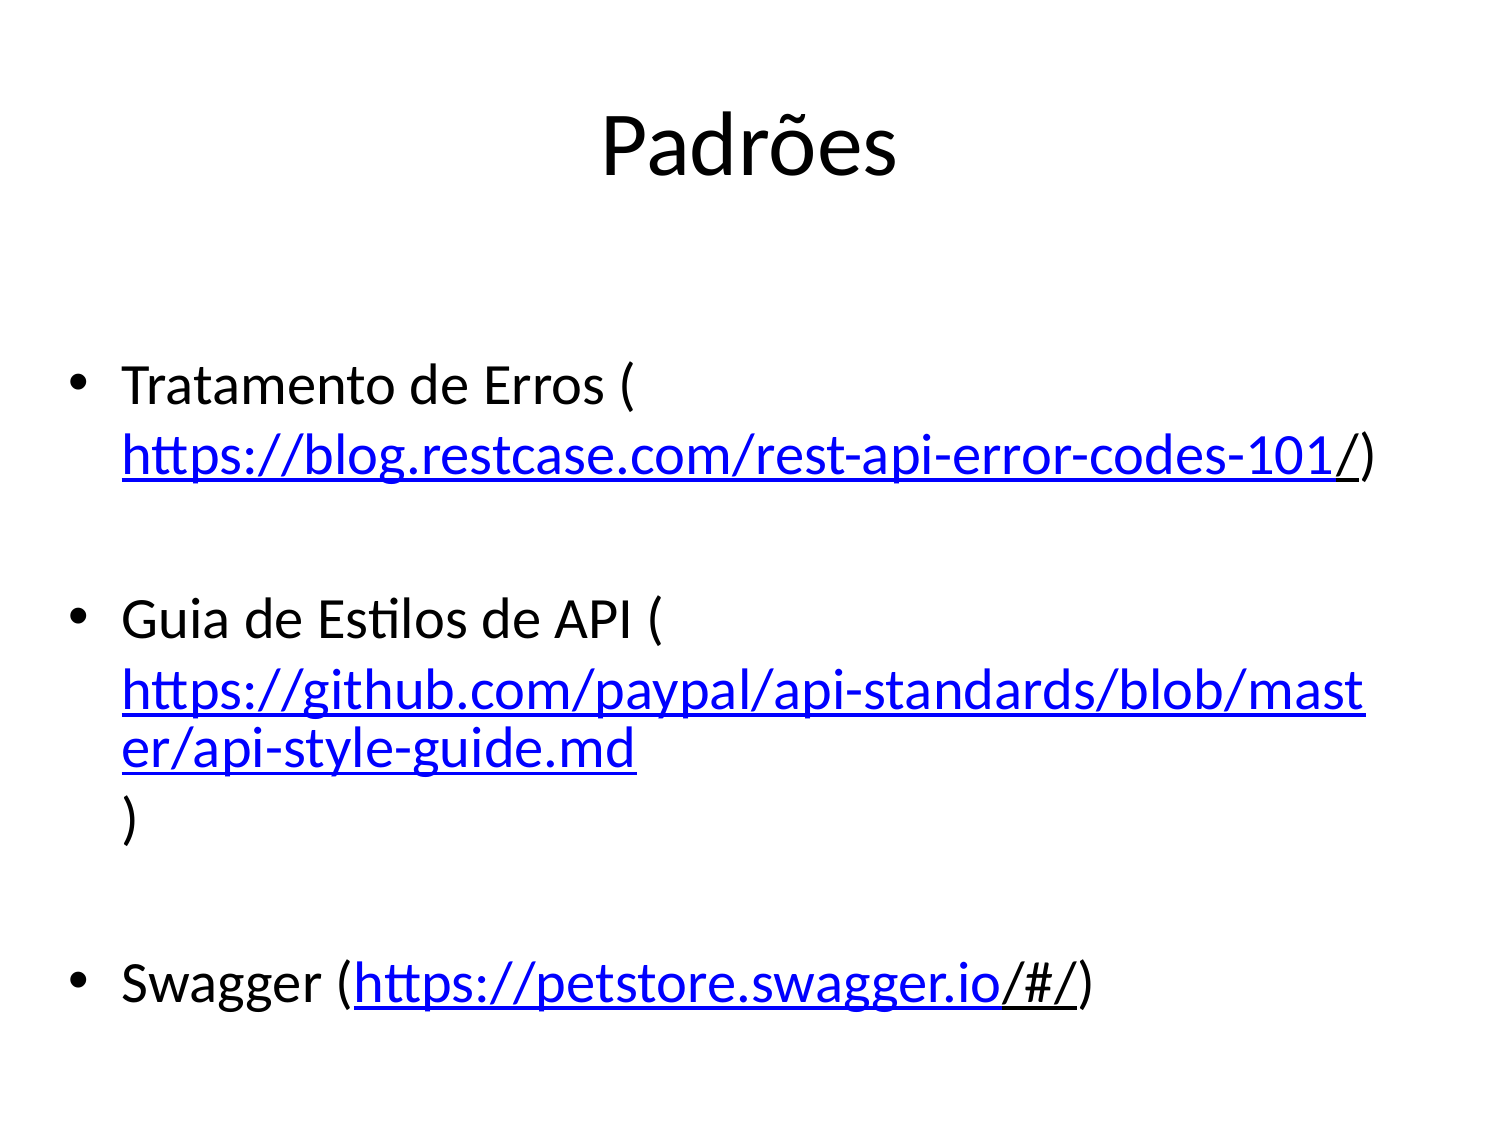

# Padrões
Tratamento de Erros (https://blog.restcase.com/rest-api-error-codes-101/)

Guia de Estilos de API (https://github.com/paypal/api-standards/blob/master/api-style-guide.md)

Swagger (https://petstore.swagger.io/#/)